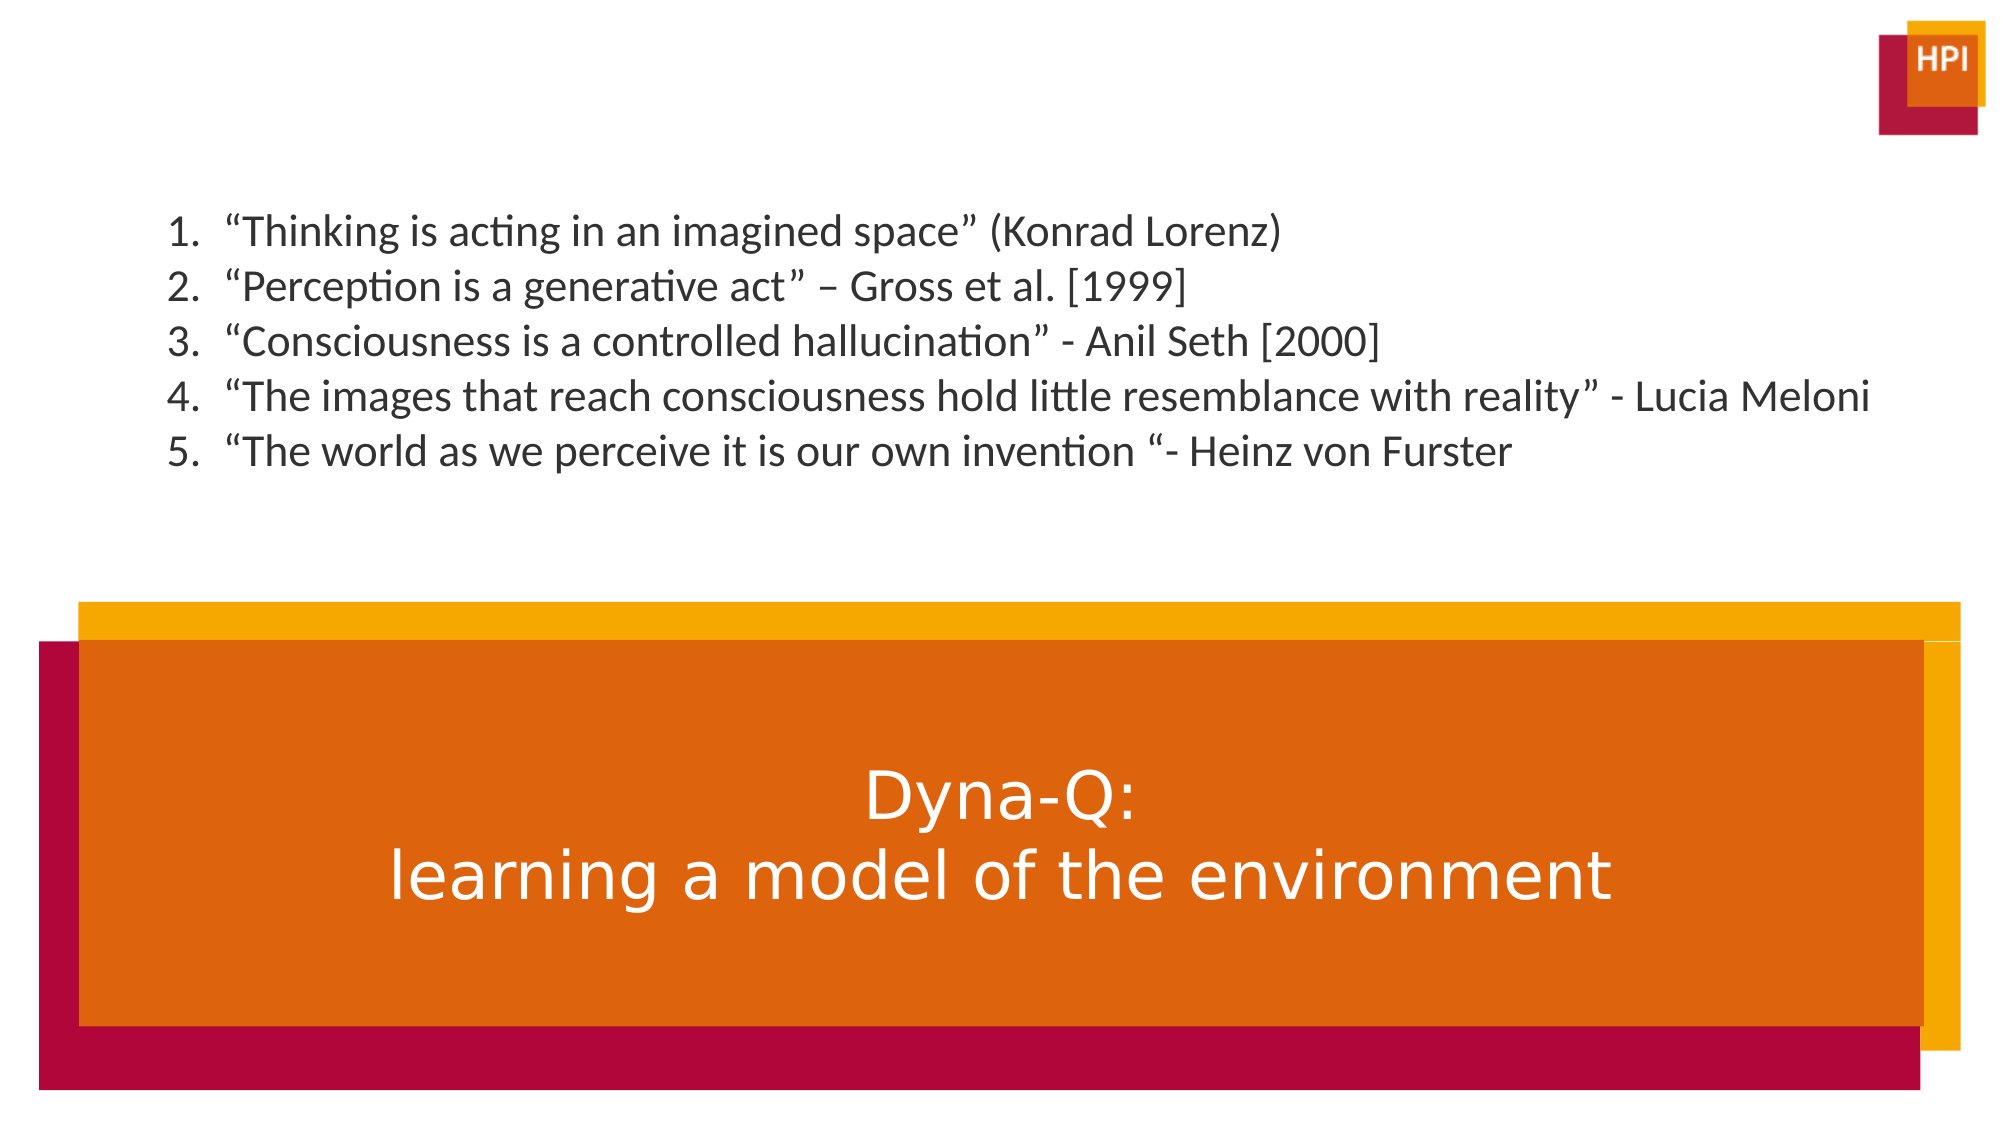

“Thinking is acting in an imagined space” (Konrad Lorenz)
“Perception is a generative act” – Gross et al. [1999]
“Consciousness is a controlled hallucination” - Anil Seth [2000]
“The images that reach consciousness hold little resemblance with reality” - Lucia Meloni
“The world as we perceive it is our own invention “- Heinz von Furster
# Dyna-Q: learning a model of the environment